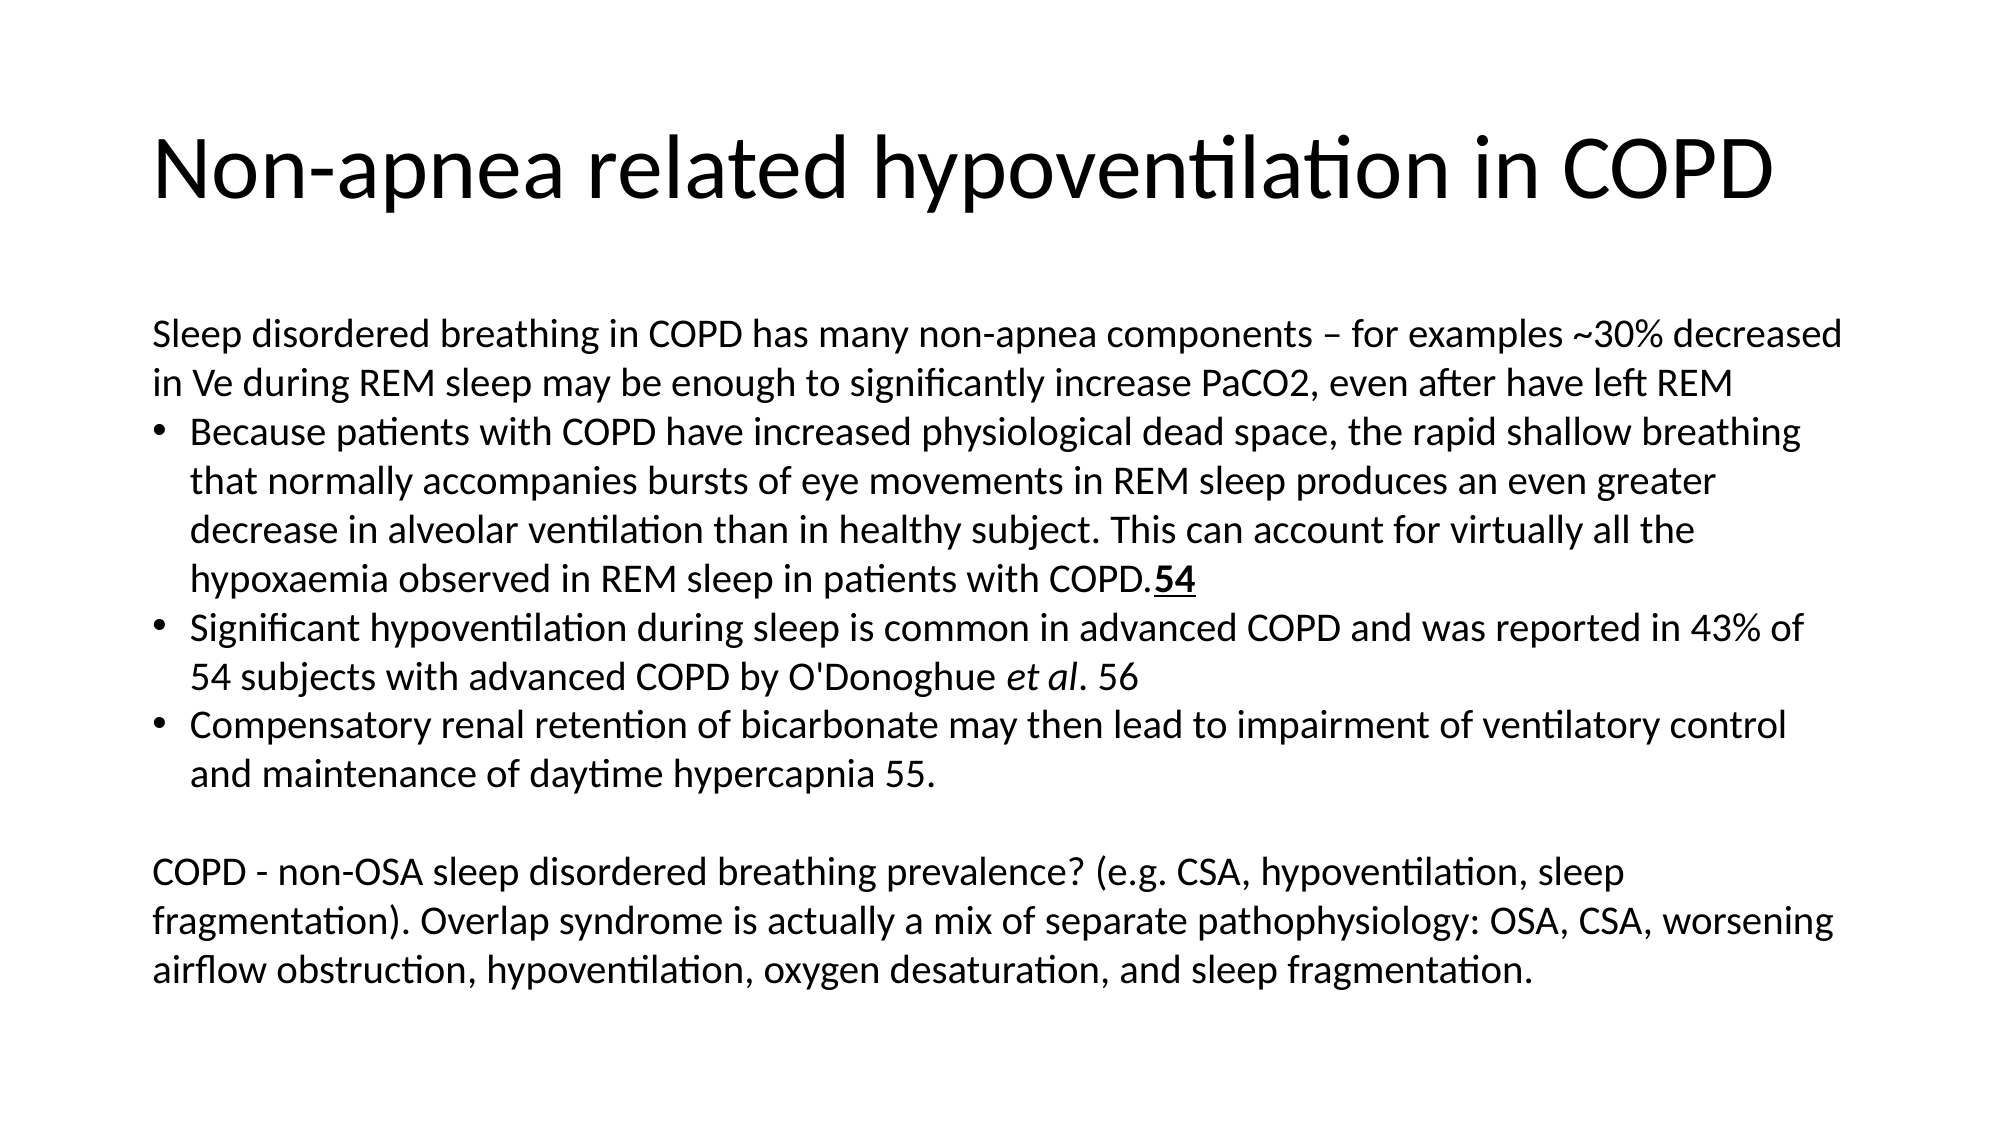

# Non-apnea related hypoventilation in COPD
Sleep disordered breathing in COPD has many non-apnea components – for examples ~30% decreased in Ve during REM sleep may be enough to significantly increase PaCO2, even after have left REM
Because patients with COPD have increased physiological dead space, the rapid shallow breathing that normally accompanies bursts of eye movements in REM sleep produces an even greater decrease in alveolar ventilation than in healthy subject. This can account for virtually all the hypoxaemia observed in REM sleep in patients with COPD.54
Significant hypoventilation during sleep is common in advanced COPD and was reported in 43% of 54 subjects with advanced COPD by O'Donoghue et al. 56
Compensatory renal retention of bicarbonate may then lead to impairment of ventilatory control and maintenance of daytime hypercapnia 55.

COPD - non-OSA sleep disordered breathing prevalence? (e.g. CSA, hypoventilation, sleep fragmentation). Overlap syndrome is actually a mix of separate pathophysiology: OSA, CSA, worsening airflow obstruction, hypoventilation, oxygen desaturation, and sleep fragmentation.